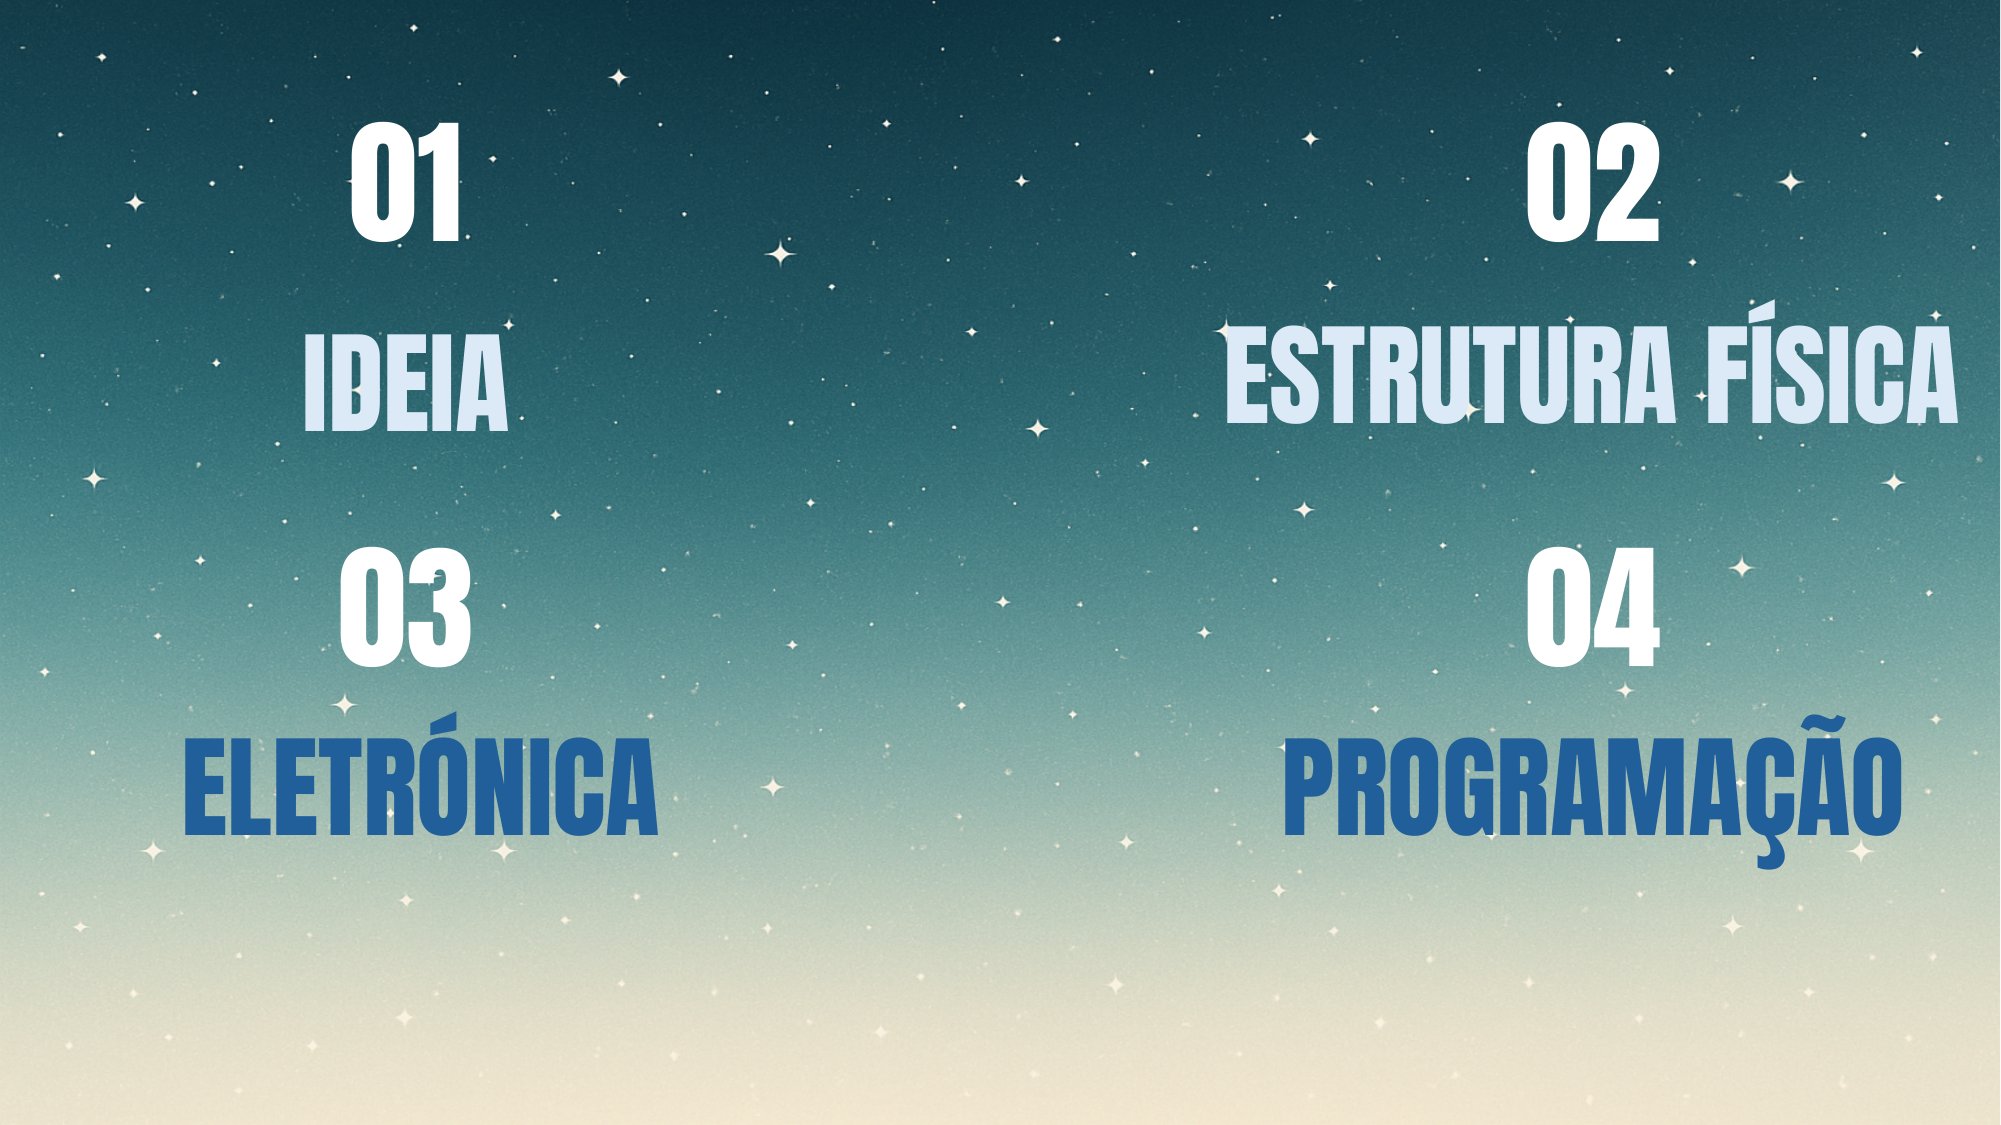

01
02
ESTRUTURA FÍSICA
IDEIA
03
04
ELETRÓNICA
PROGRAMAÇÃO